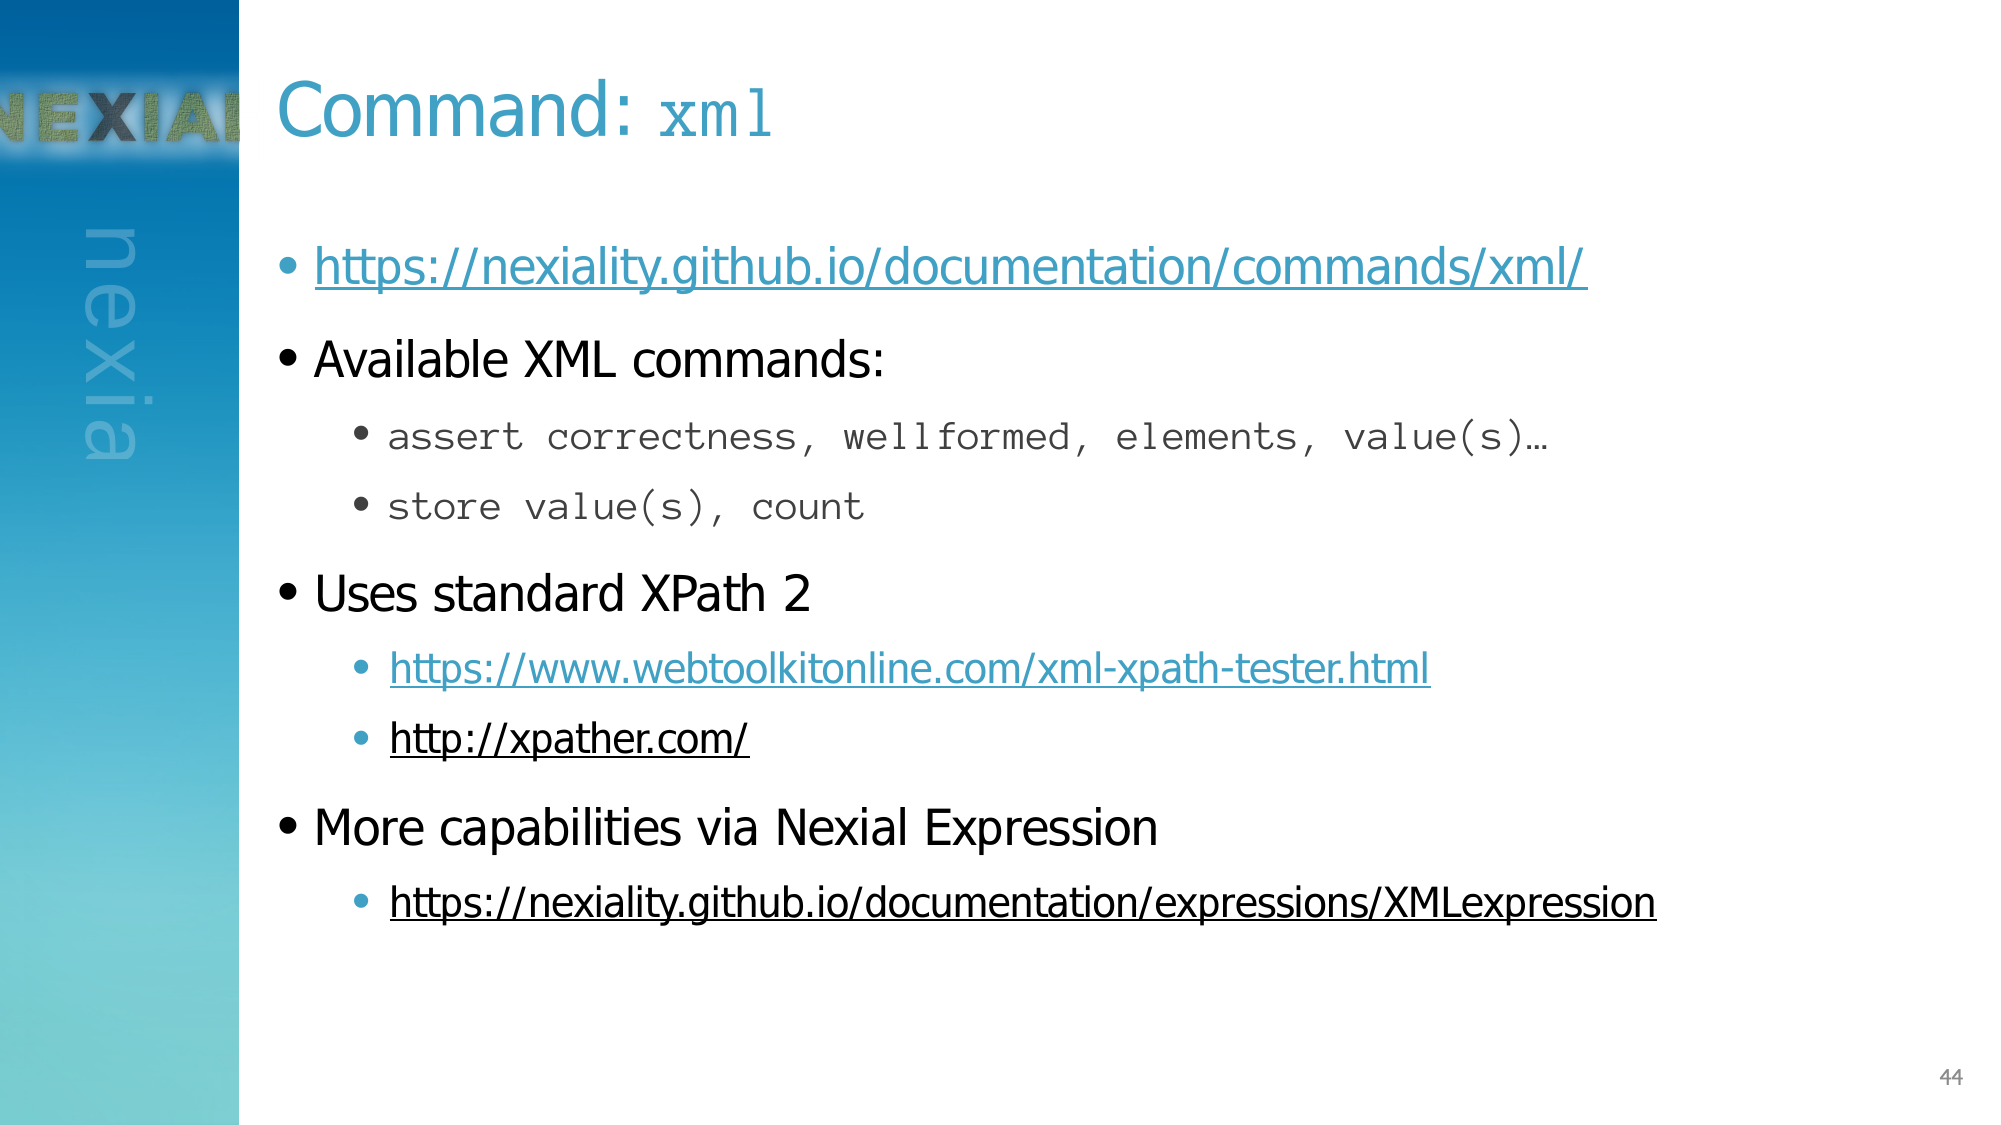

# Command: xml
https://nexiality.github.io/documentation/commands/xml/
Available XML commands:
assert correctness, wellformed, elements, value(s)…
store value(s), count
Uses standard XPath 2
https://www.webtoolkitonline.com/xml-xpath-tester.html
http://xpather.com/
More capabilities via Nexial Expression
https://nexiality.github.io/documentation/expressions/XMLexpression

44